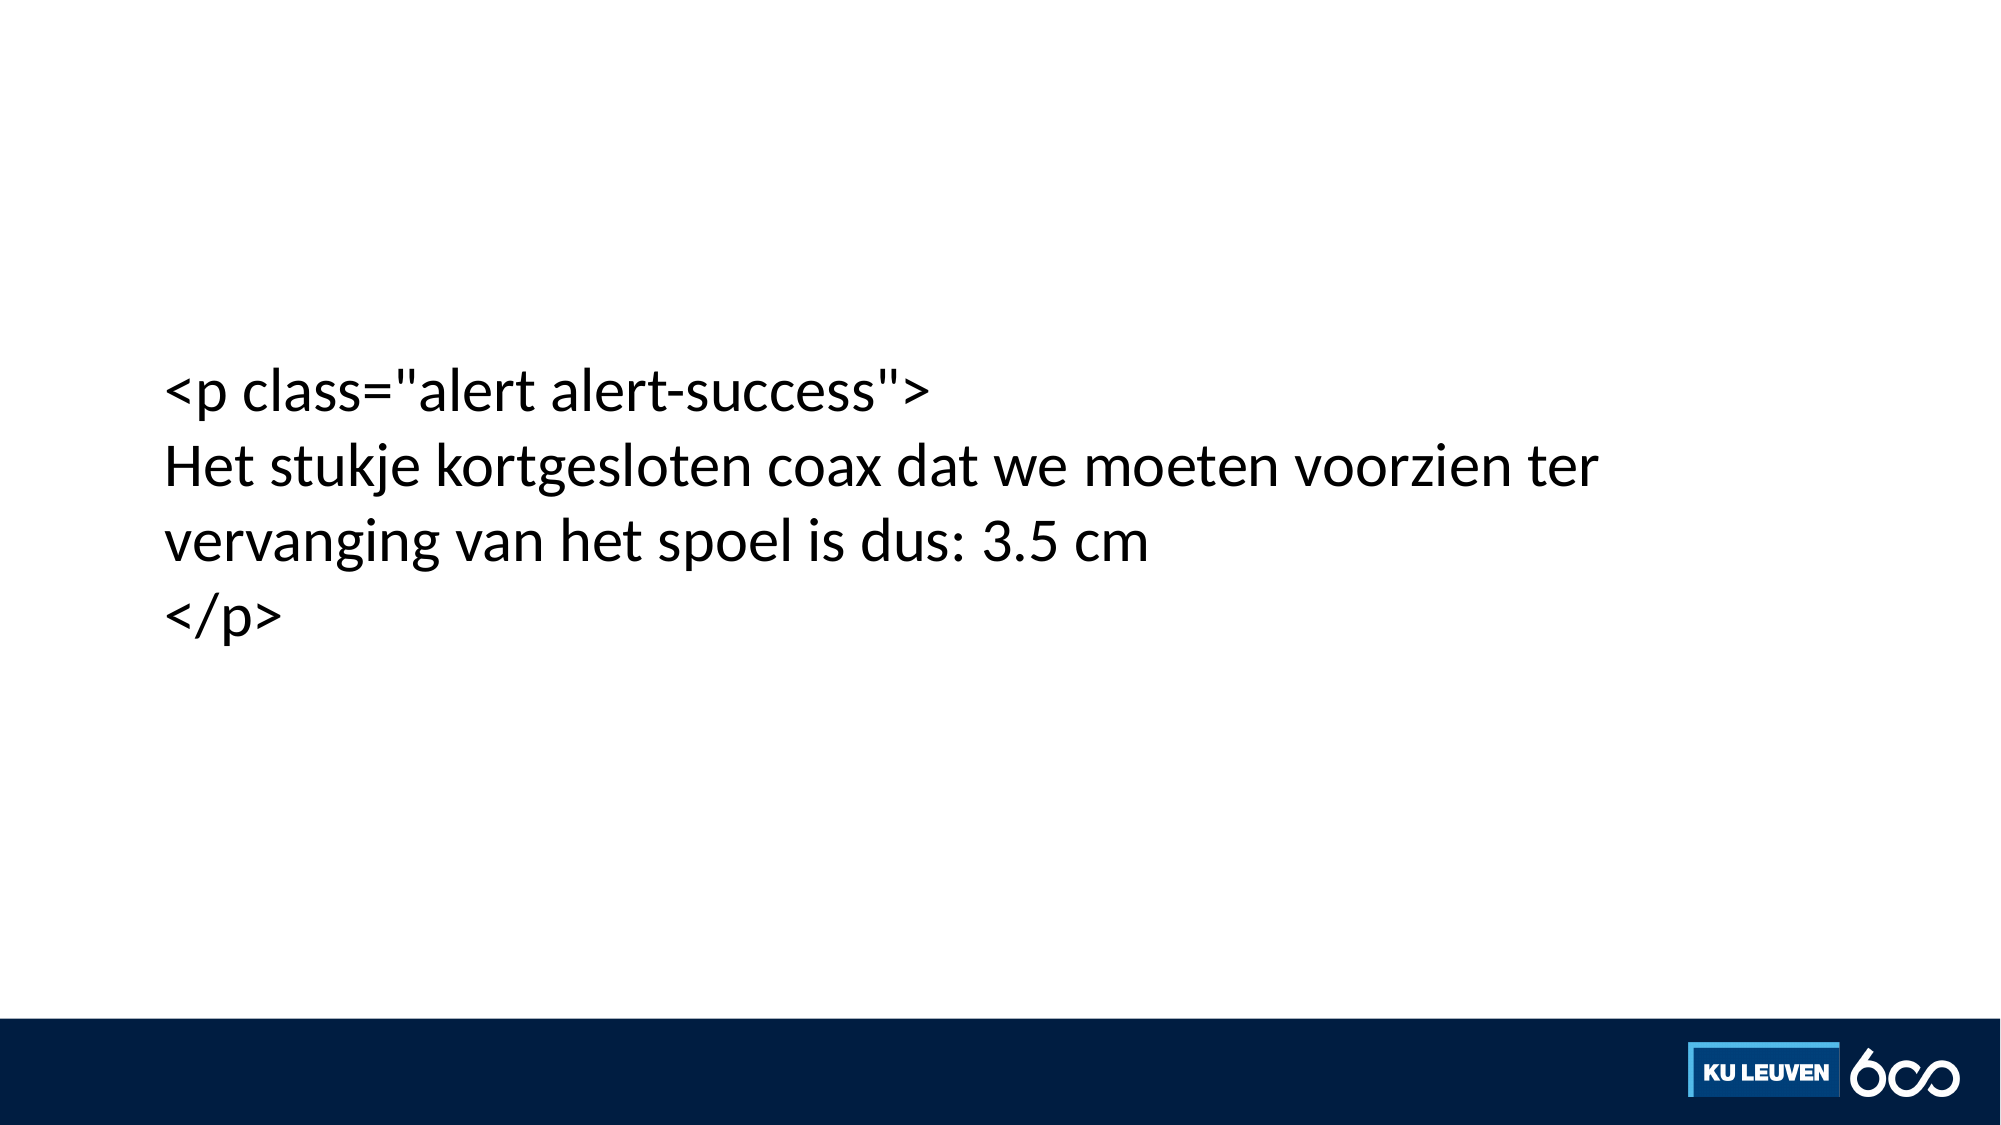

#
<p class="alert alert-success">
Het stukje kortgesloten coax dat we moeten voorzien ter vervanging van het spoel is dus: 3.5 cm
</p>